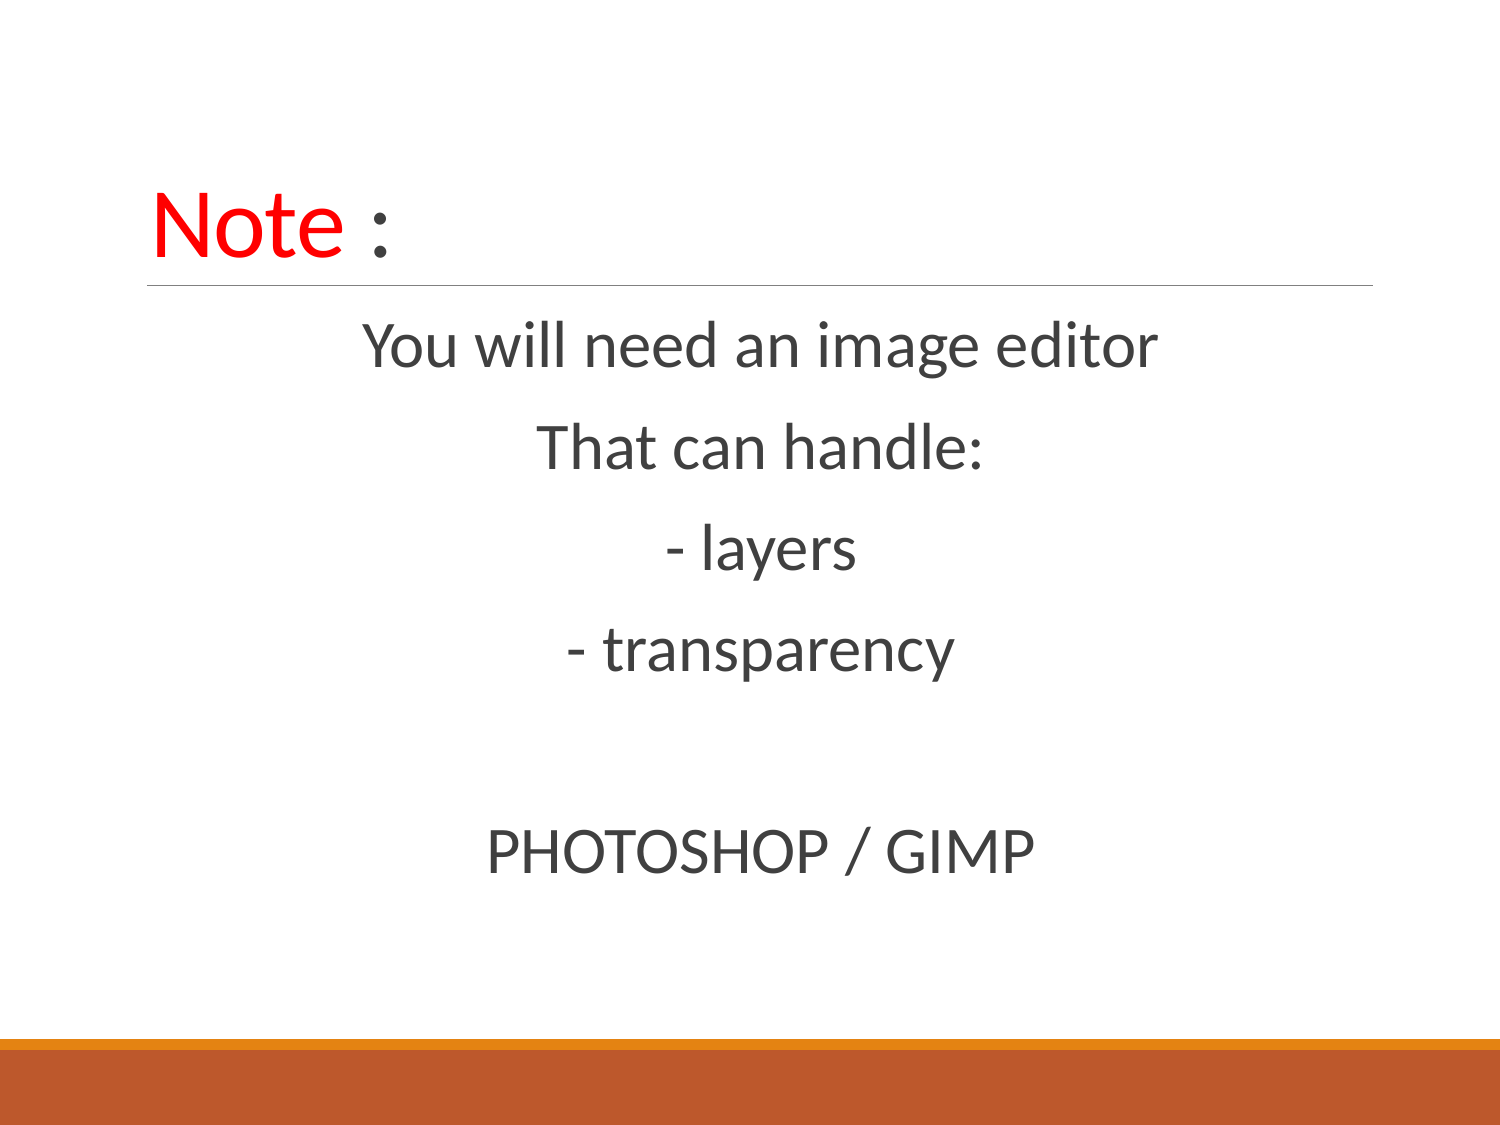

# Note :
You will need an image editor
That can handle:
- layers
- transparency

PHOTOSHOP / GIMP